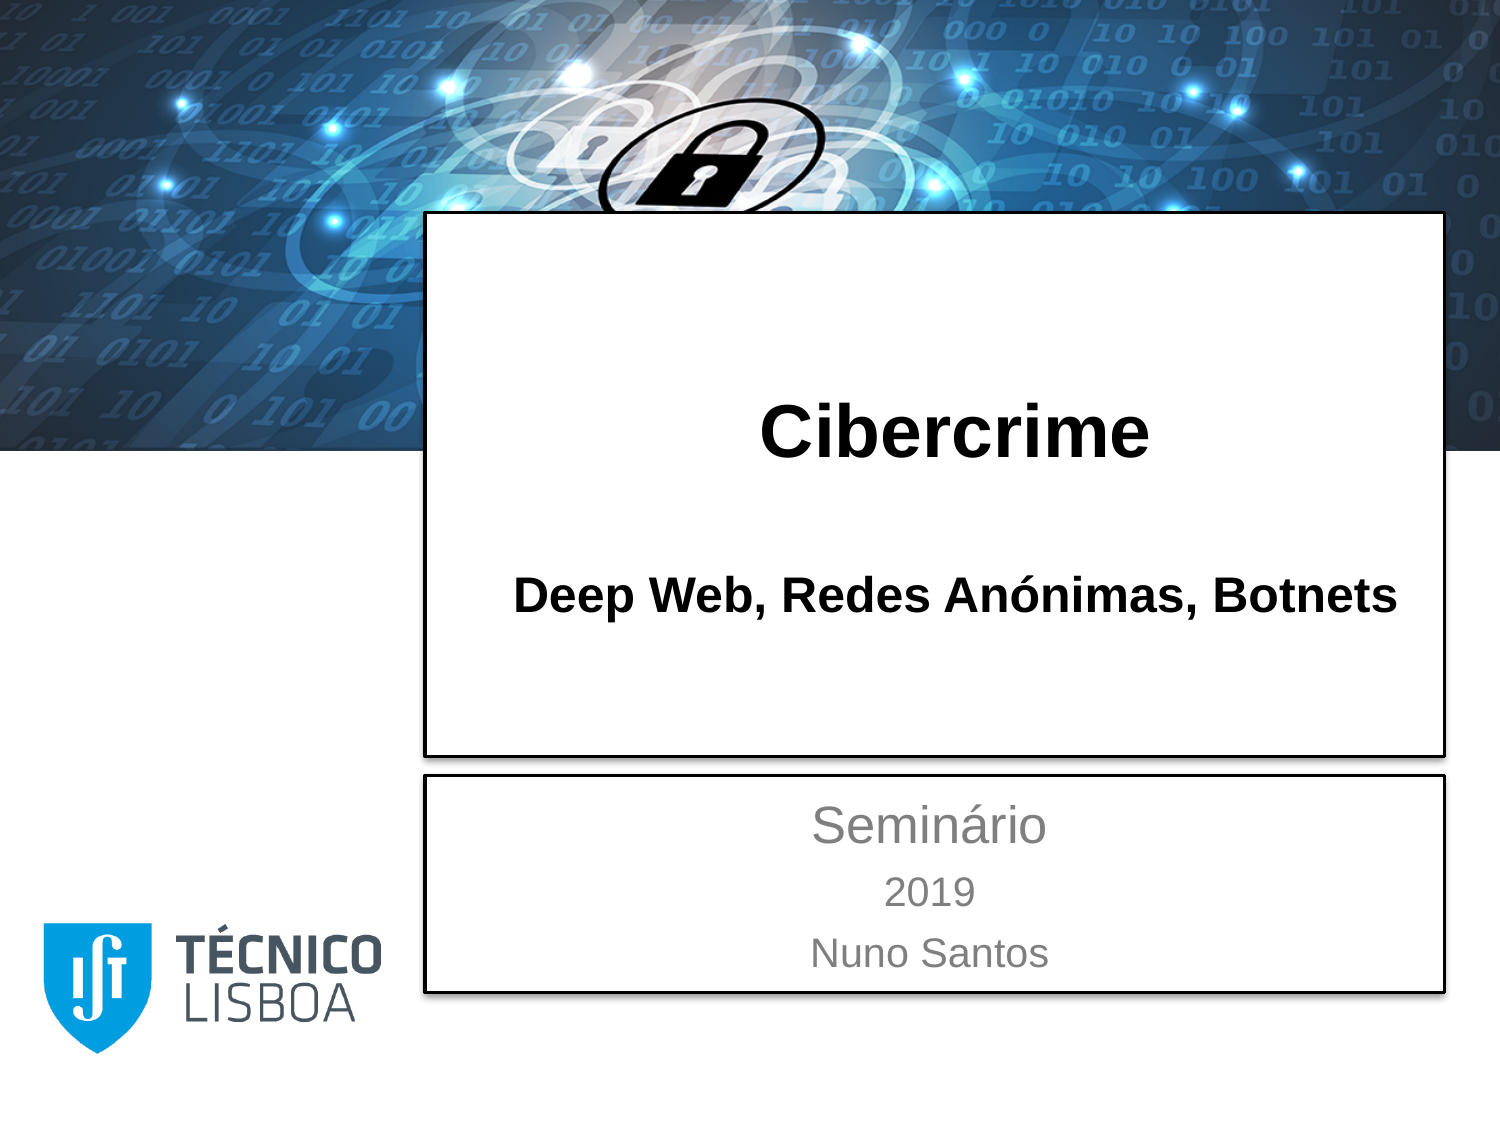

# Cibercrime Deep Web, Redes Anónimas, Botnets
Seminário
2019
Nuno Santos